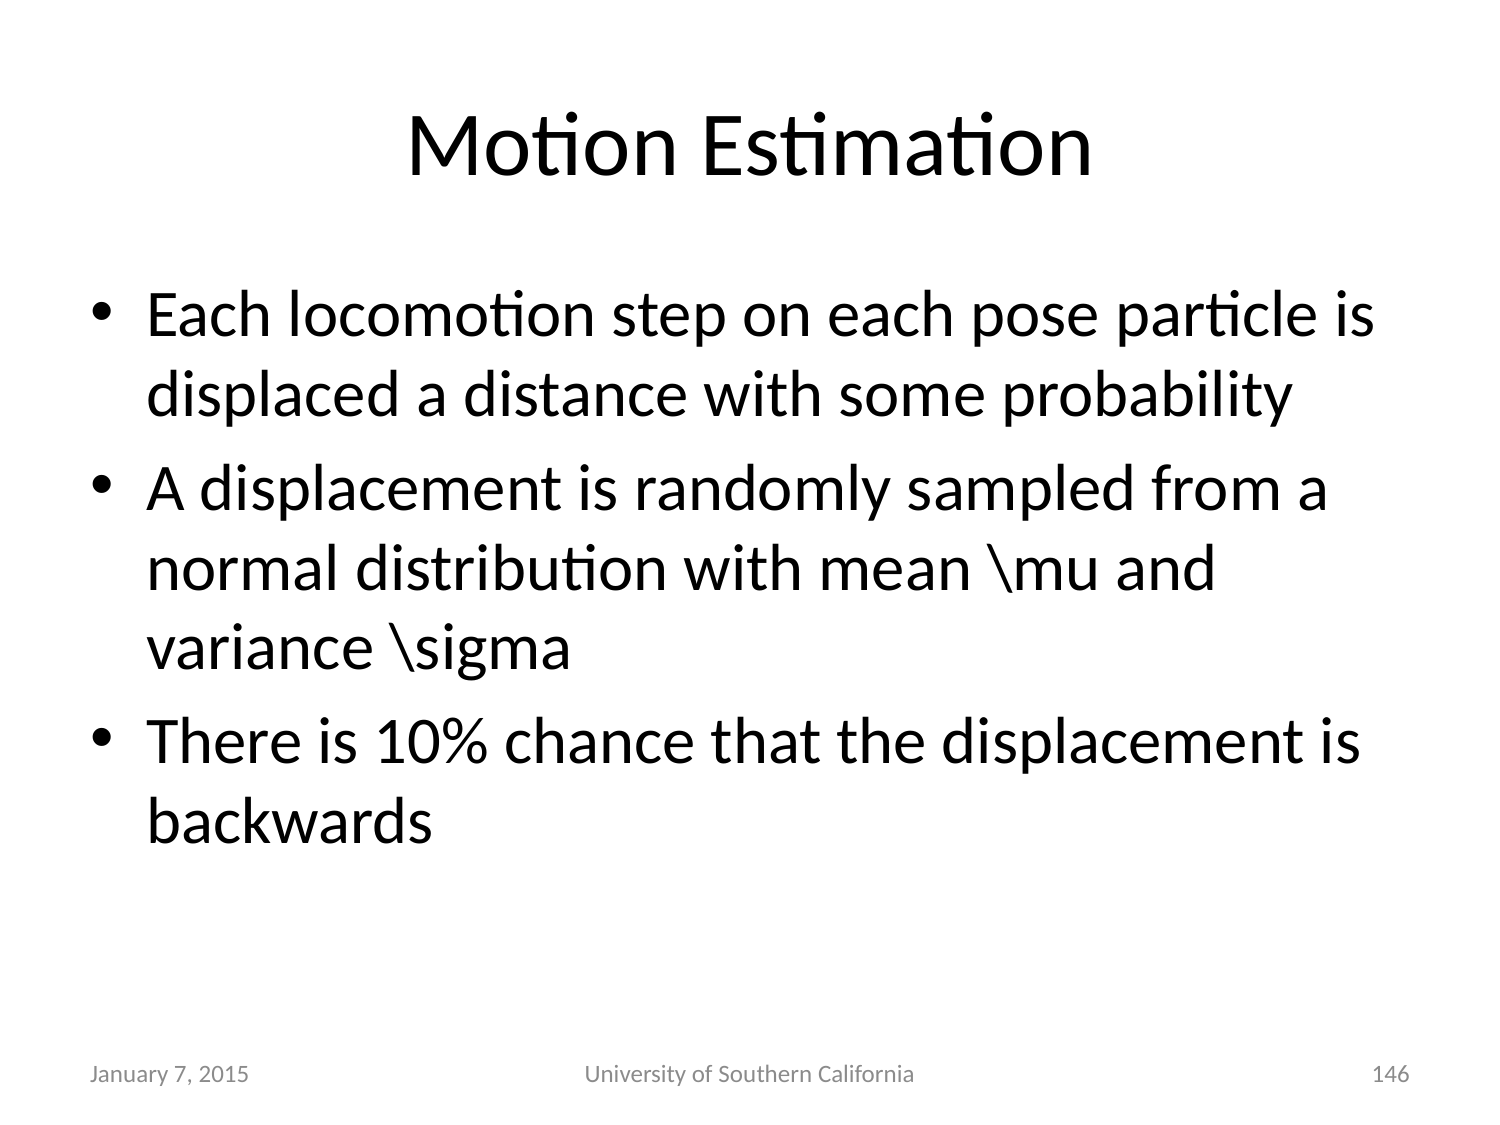

# Motion Estimation
Each locomotion step on each pose particle is displaced a distance with some probability
A displacement is randomly sampled from a normal distribution with mean \mu and variance \sigma
There is 10% chance that the displacement is backwards
January 7, 2015
University of Southern California
146